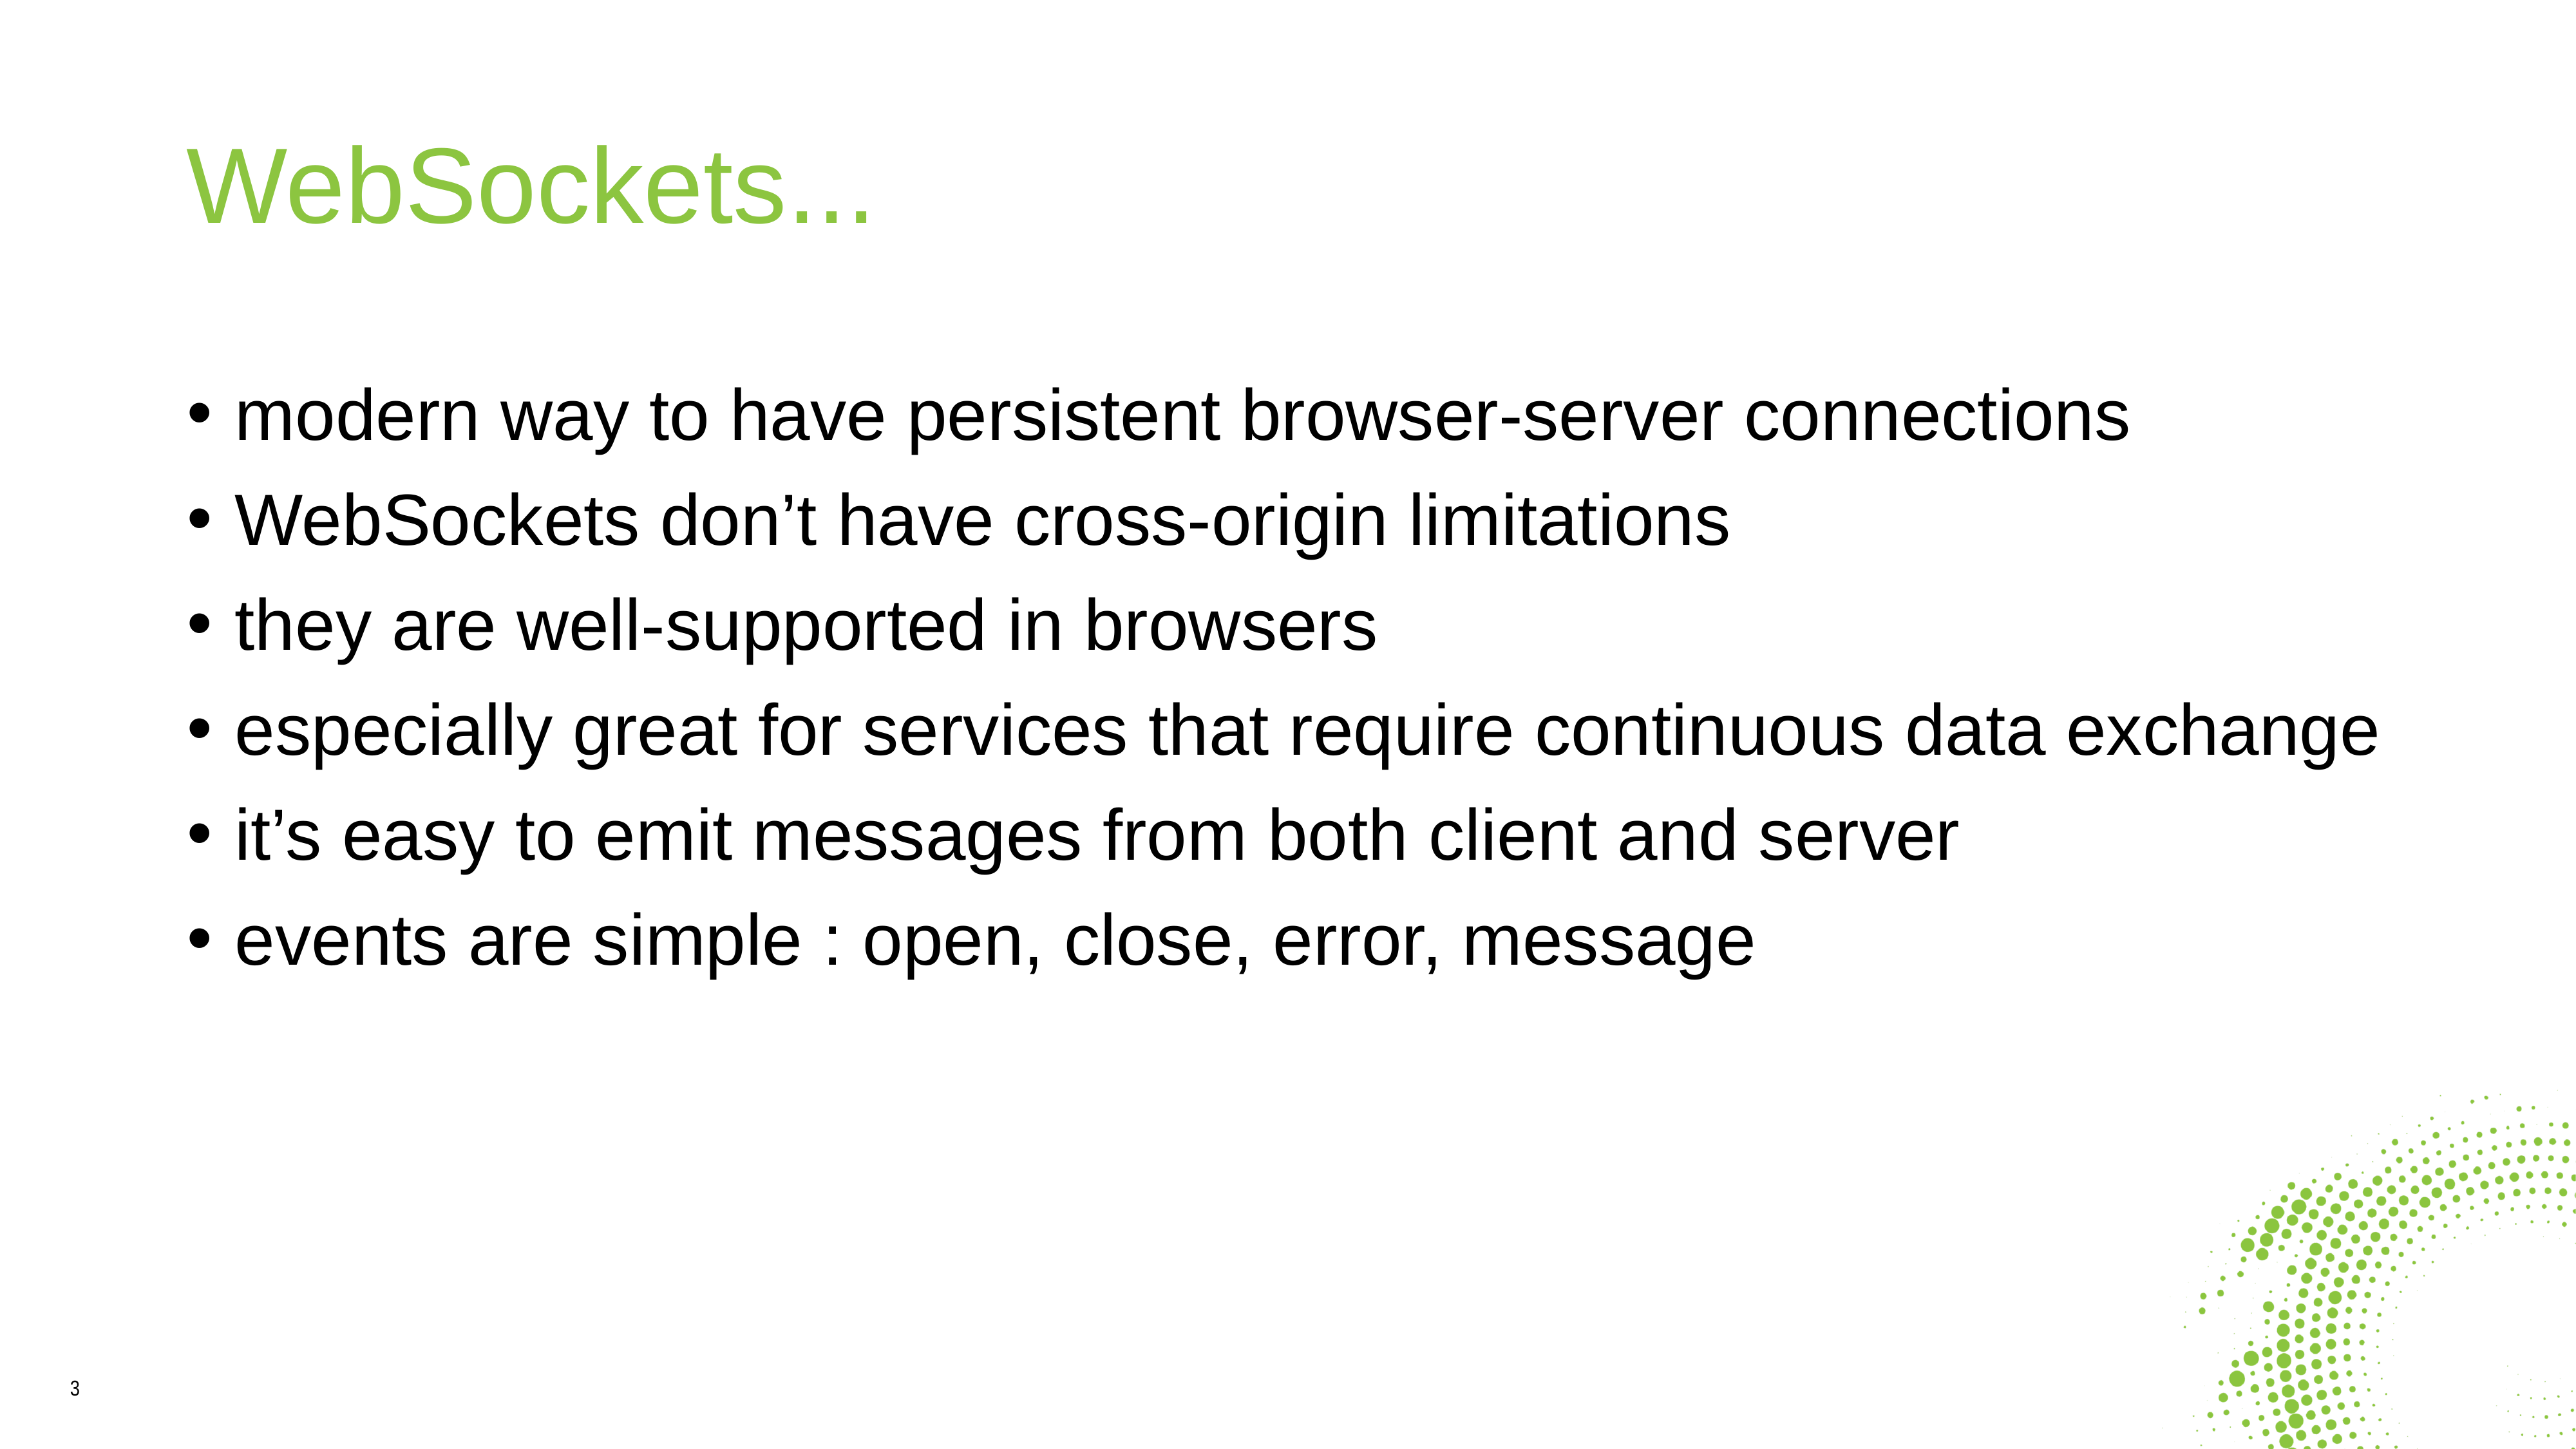

WebSockets...
modern way to have persistent browser-server connections
WebSockets don’t have cross-origin limitations
they are well-supported in browsers
especially great for services that require continuous data exchange
it’s easy to emit messages from both client and server
events are simple : open, close, error, message